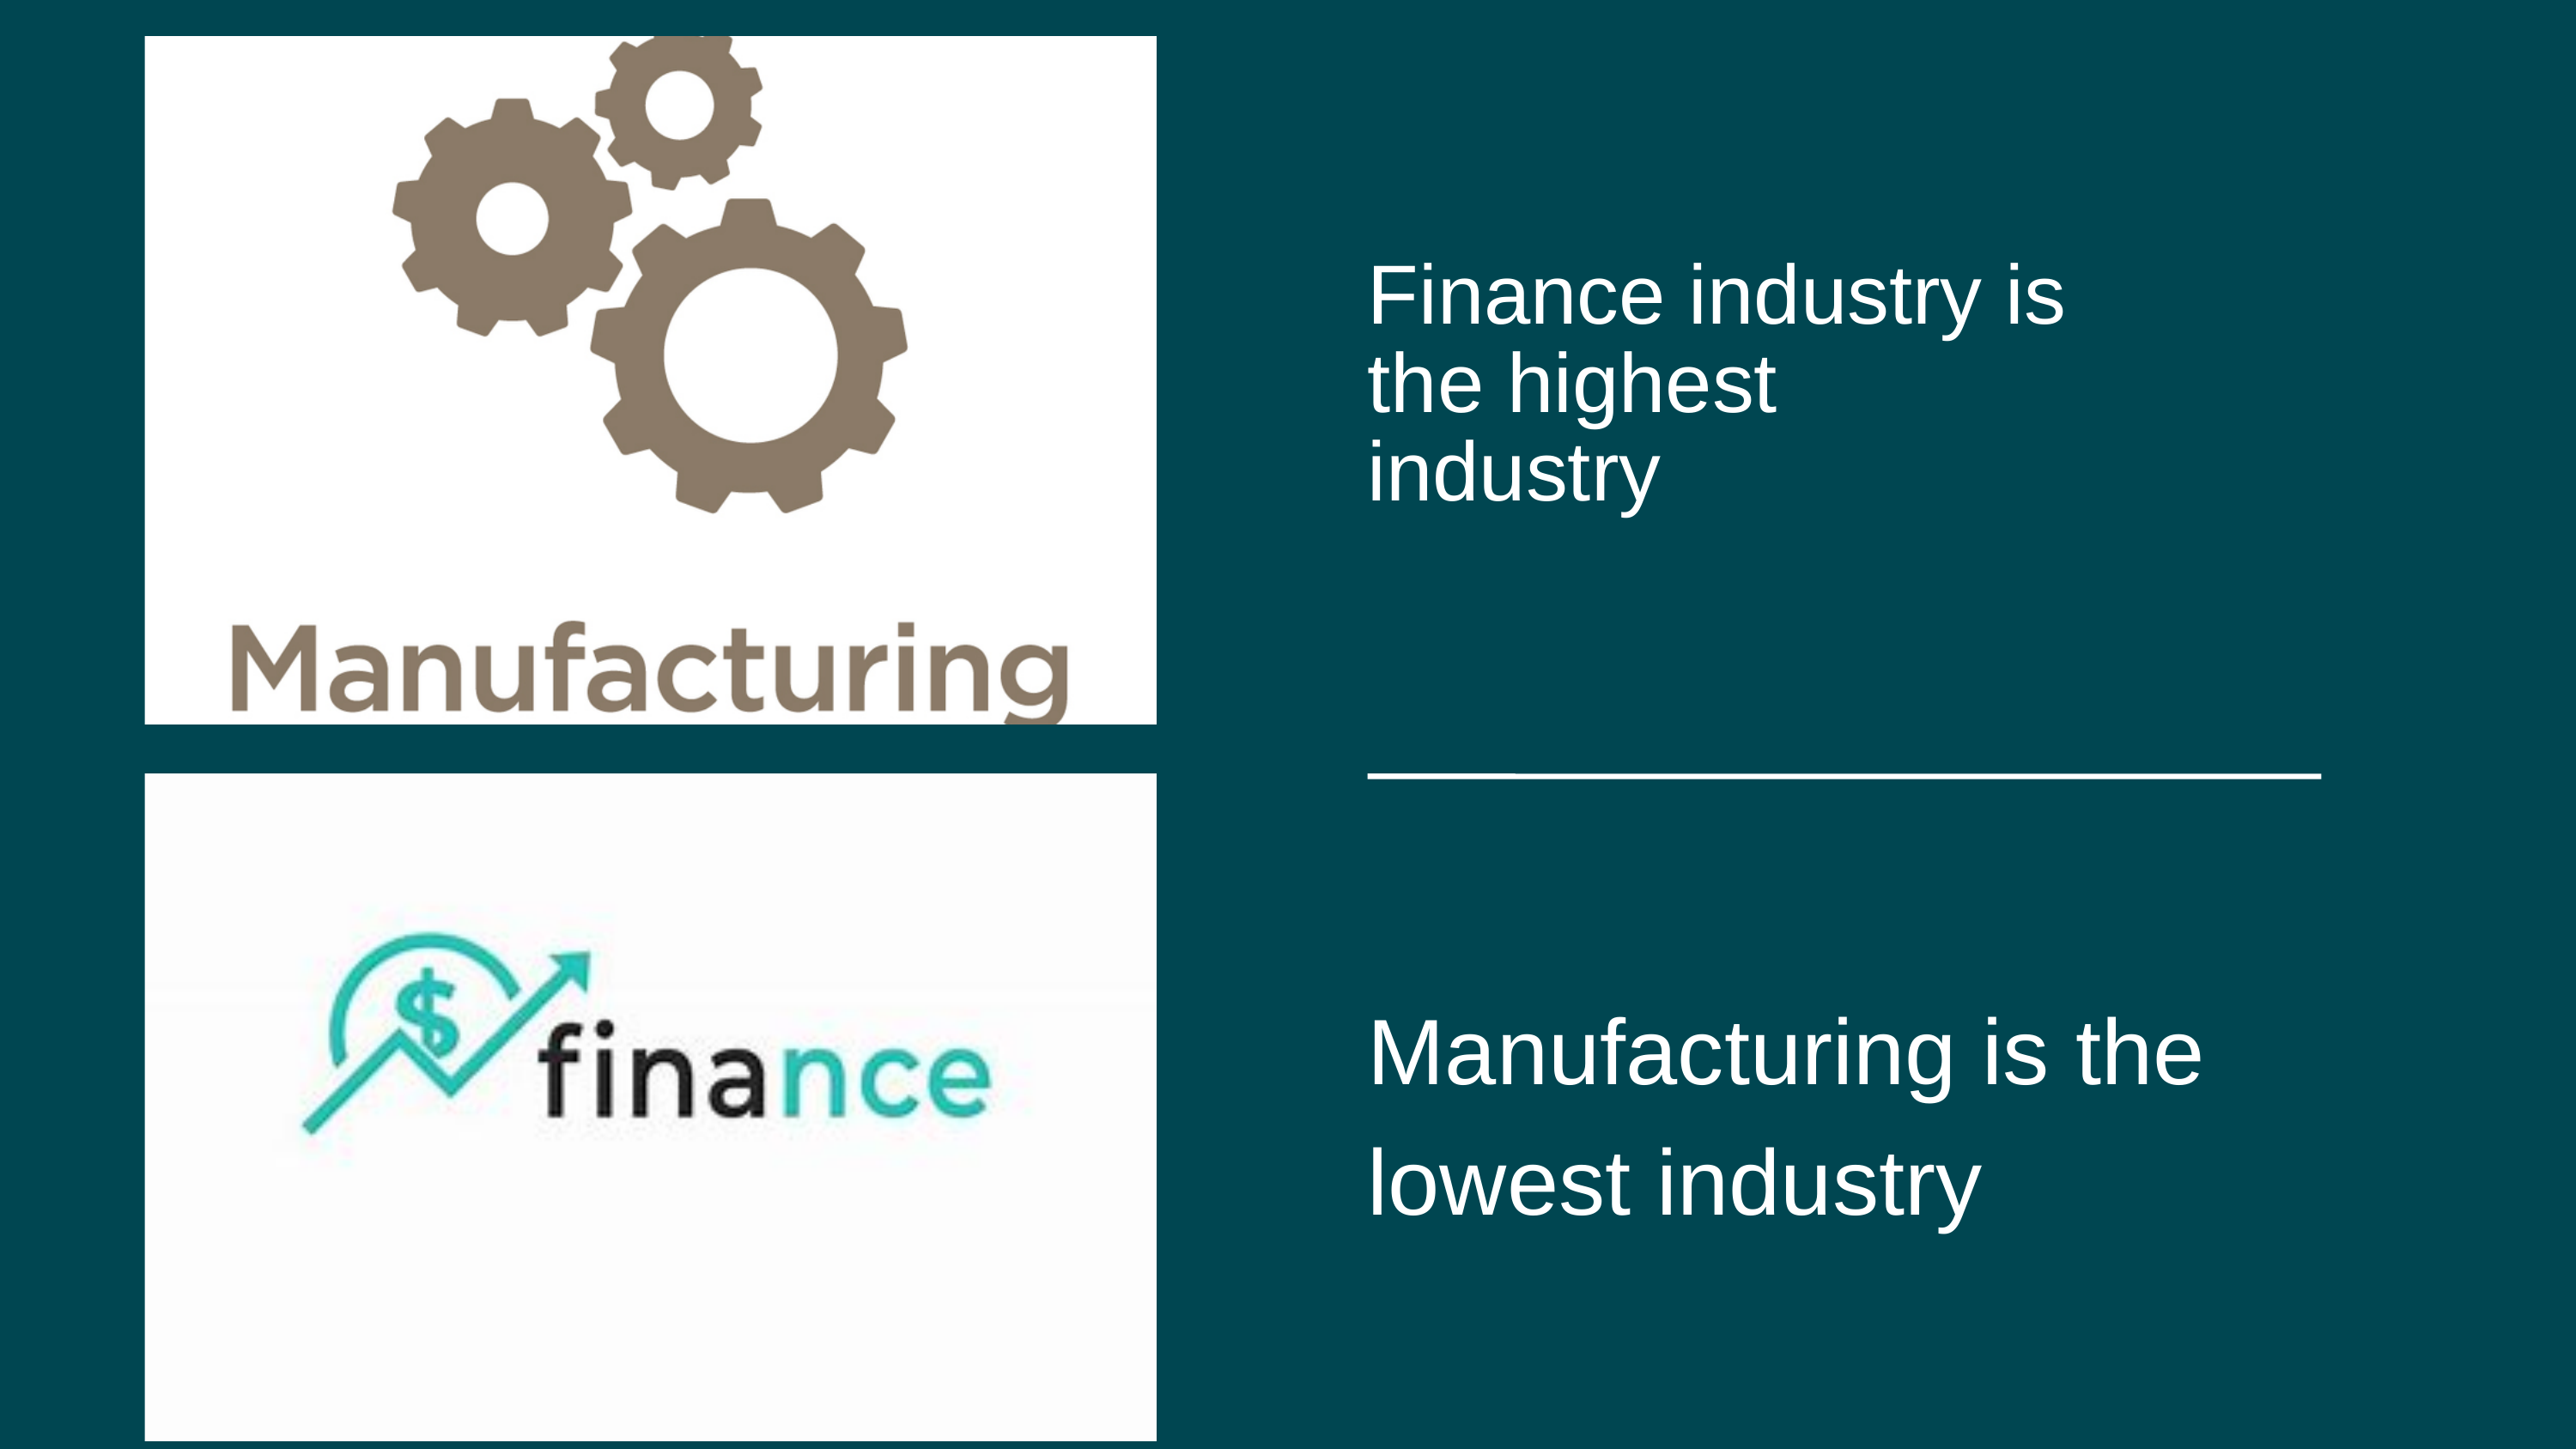

Finance industry is the highest industry

Manufacturing is the lowest industry